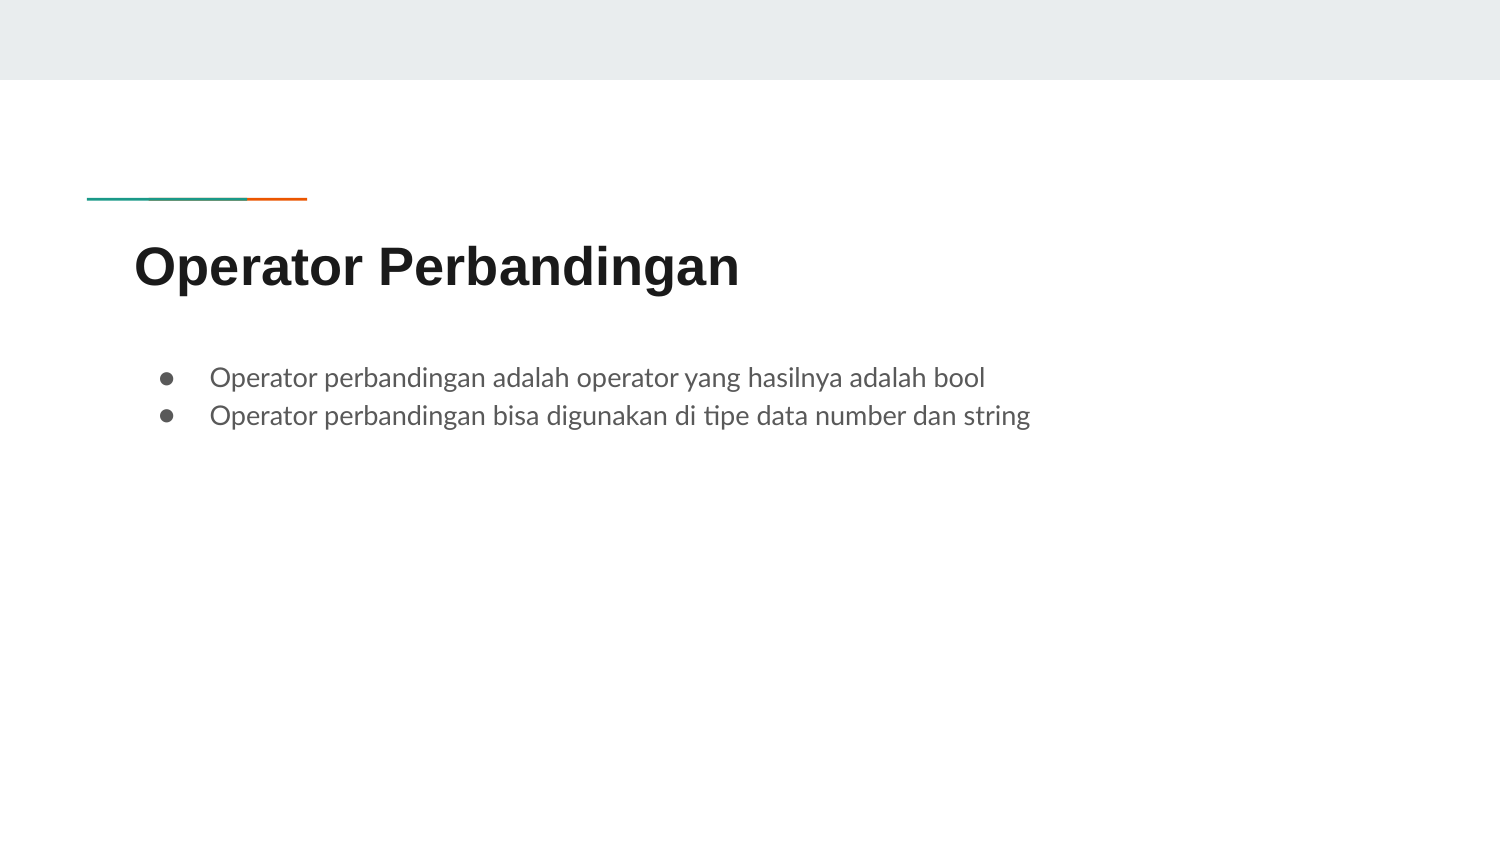

# Operator Perbandingan
Operator perbandingan adalah operator yang hasilnya adalah bool
Operator perbandingan bisa digunakan di tipe data number dan string